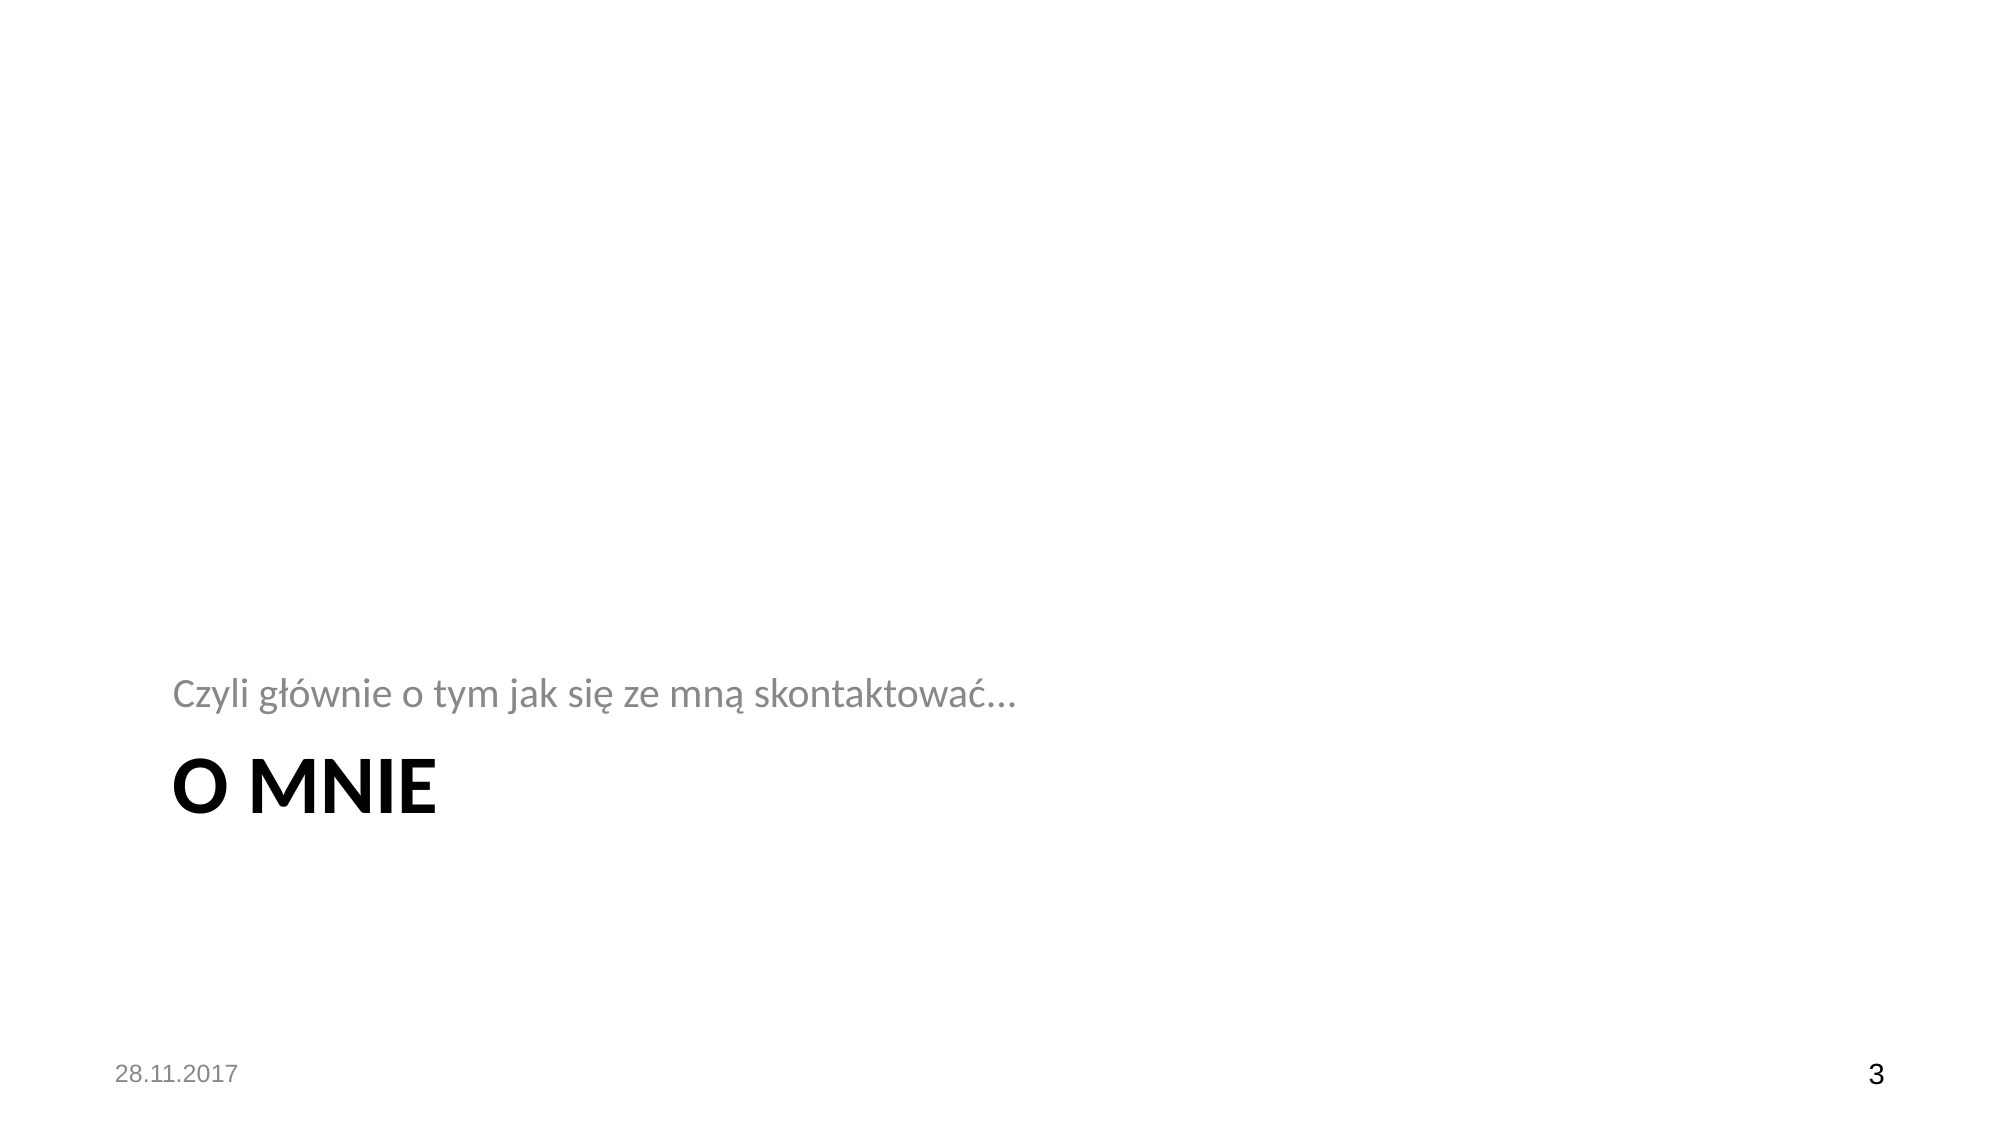

Czyli głównie o tym jak się ze mną skontaktować...
# O MNIE
28.11.2017
3